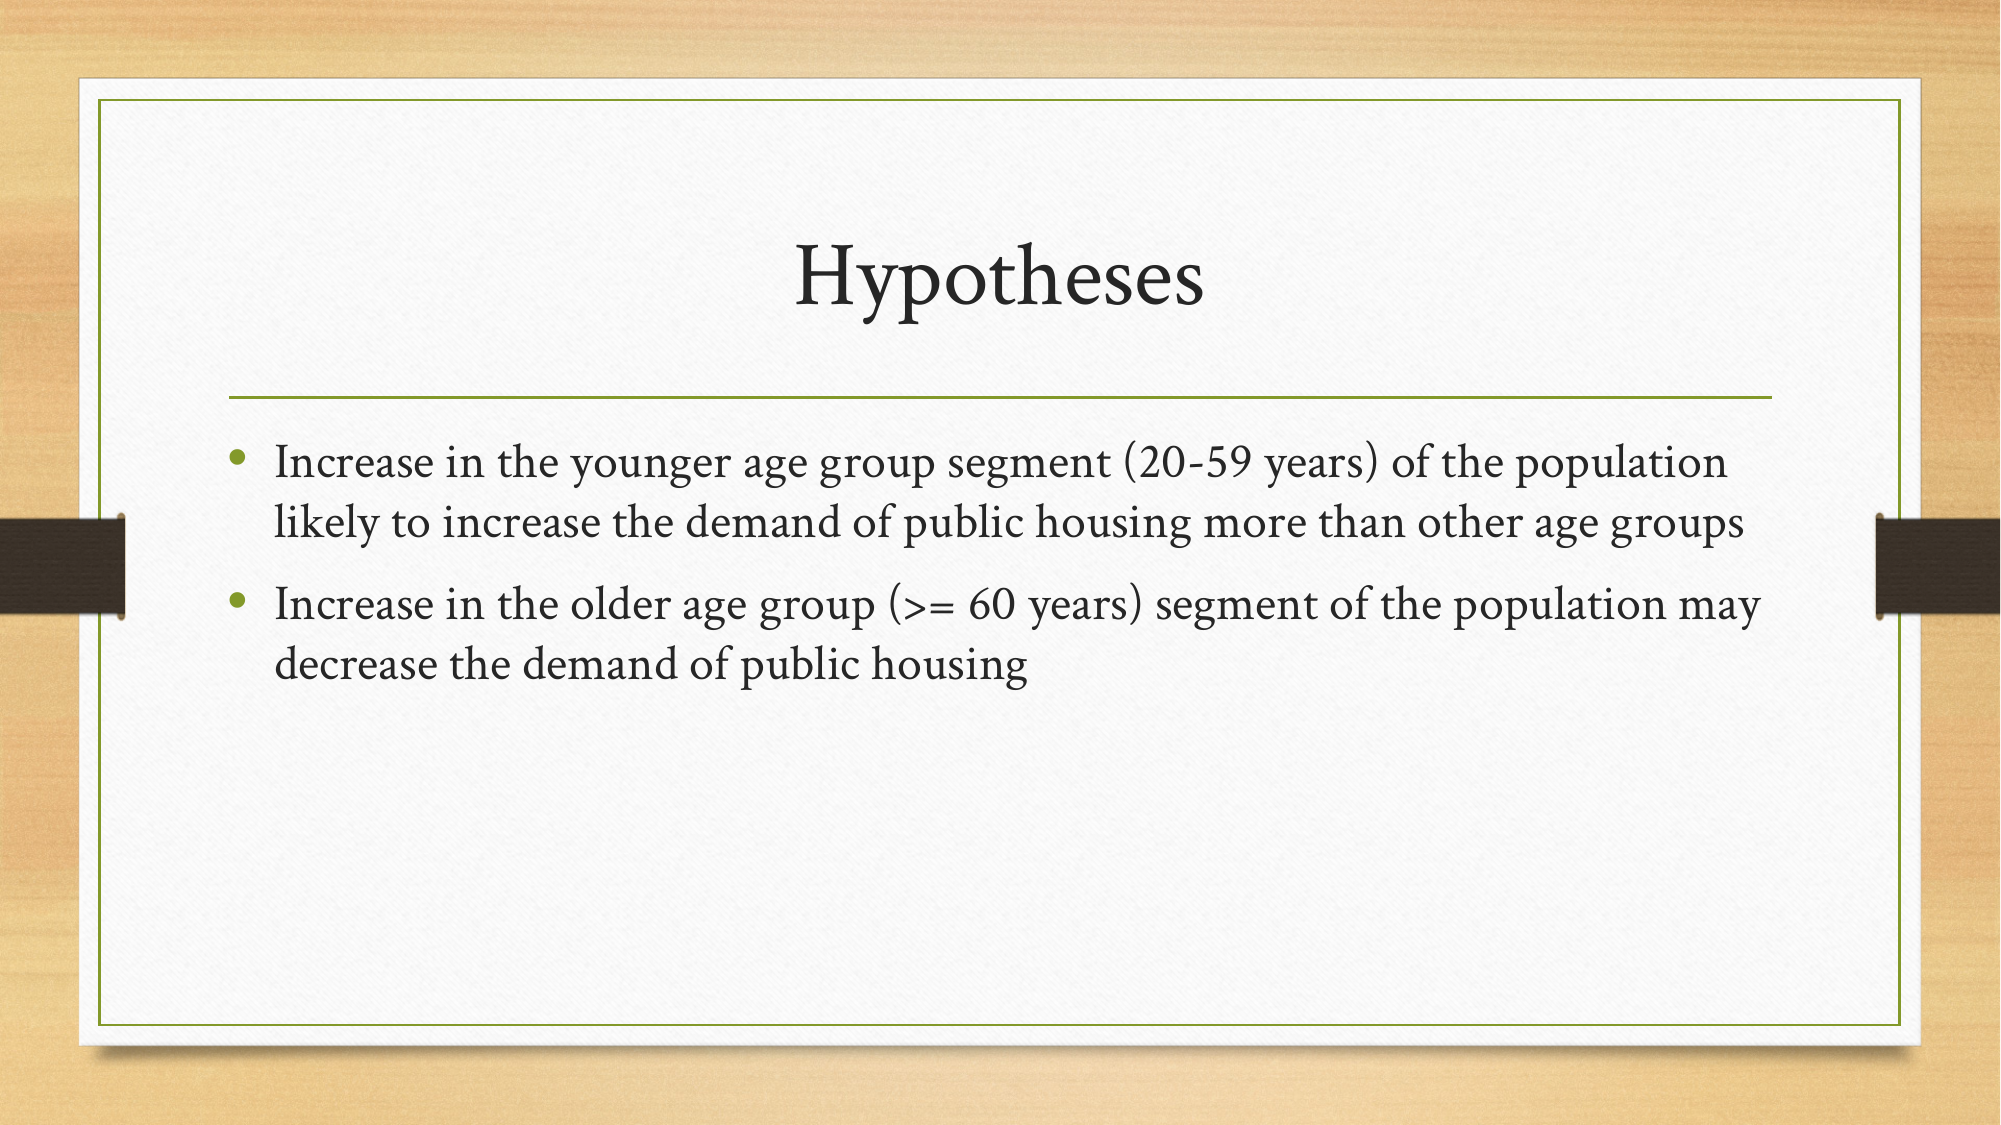

# Hypotheses
Increase in the younger age group segment (20-59 years) of the population likely to increase the demand of public housing more than other age groups
Increase in the older age group (>= 60 years) segment of the population may decrease the demand of public housing